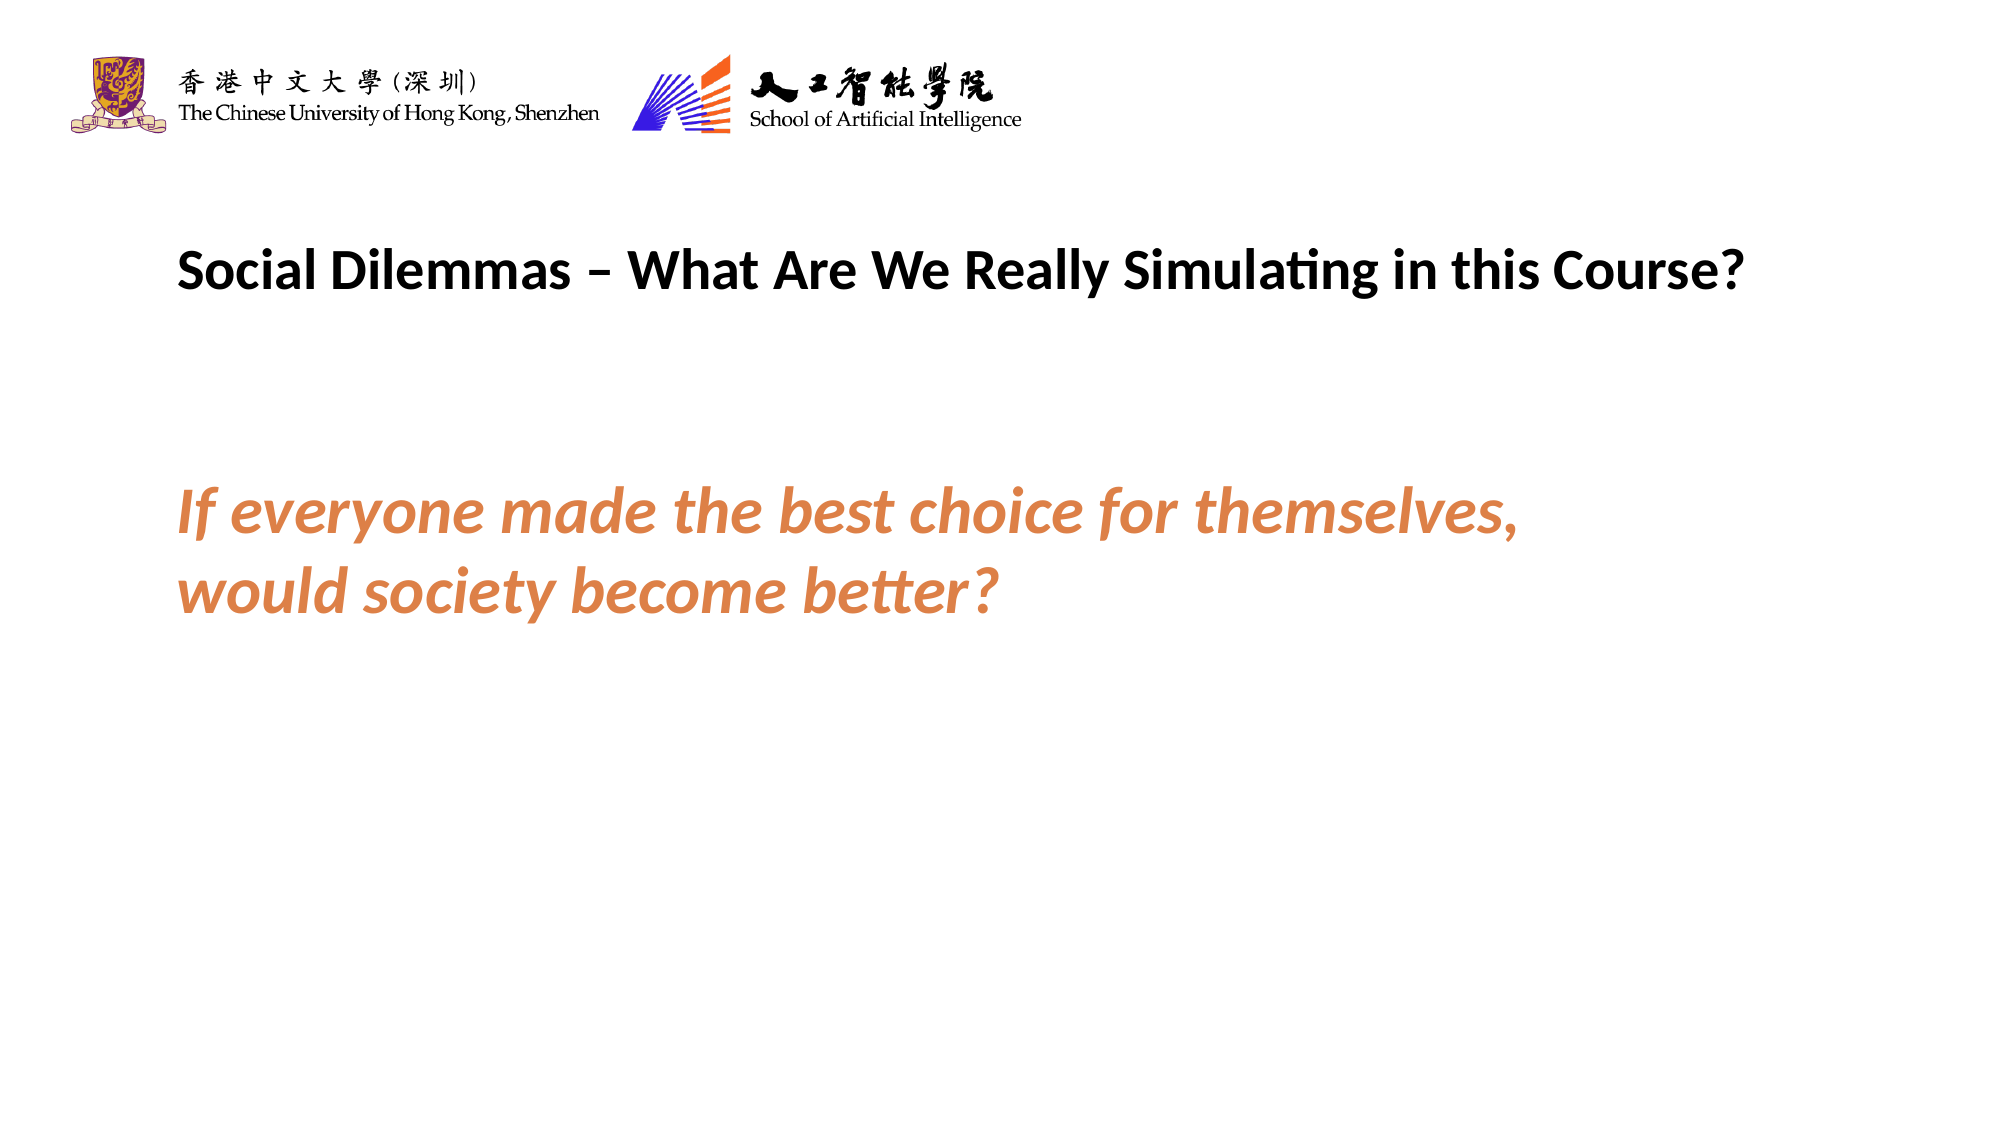

Social Dilemmas – What Are We Really Simulating in this Course?
If everyone made the best choice for themselves, would society become better?